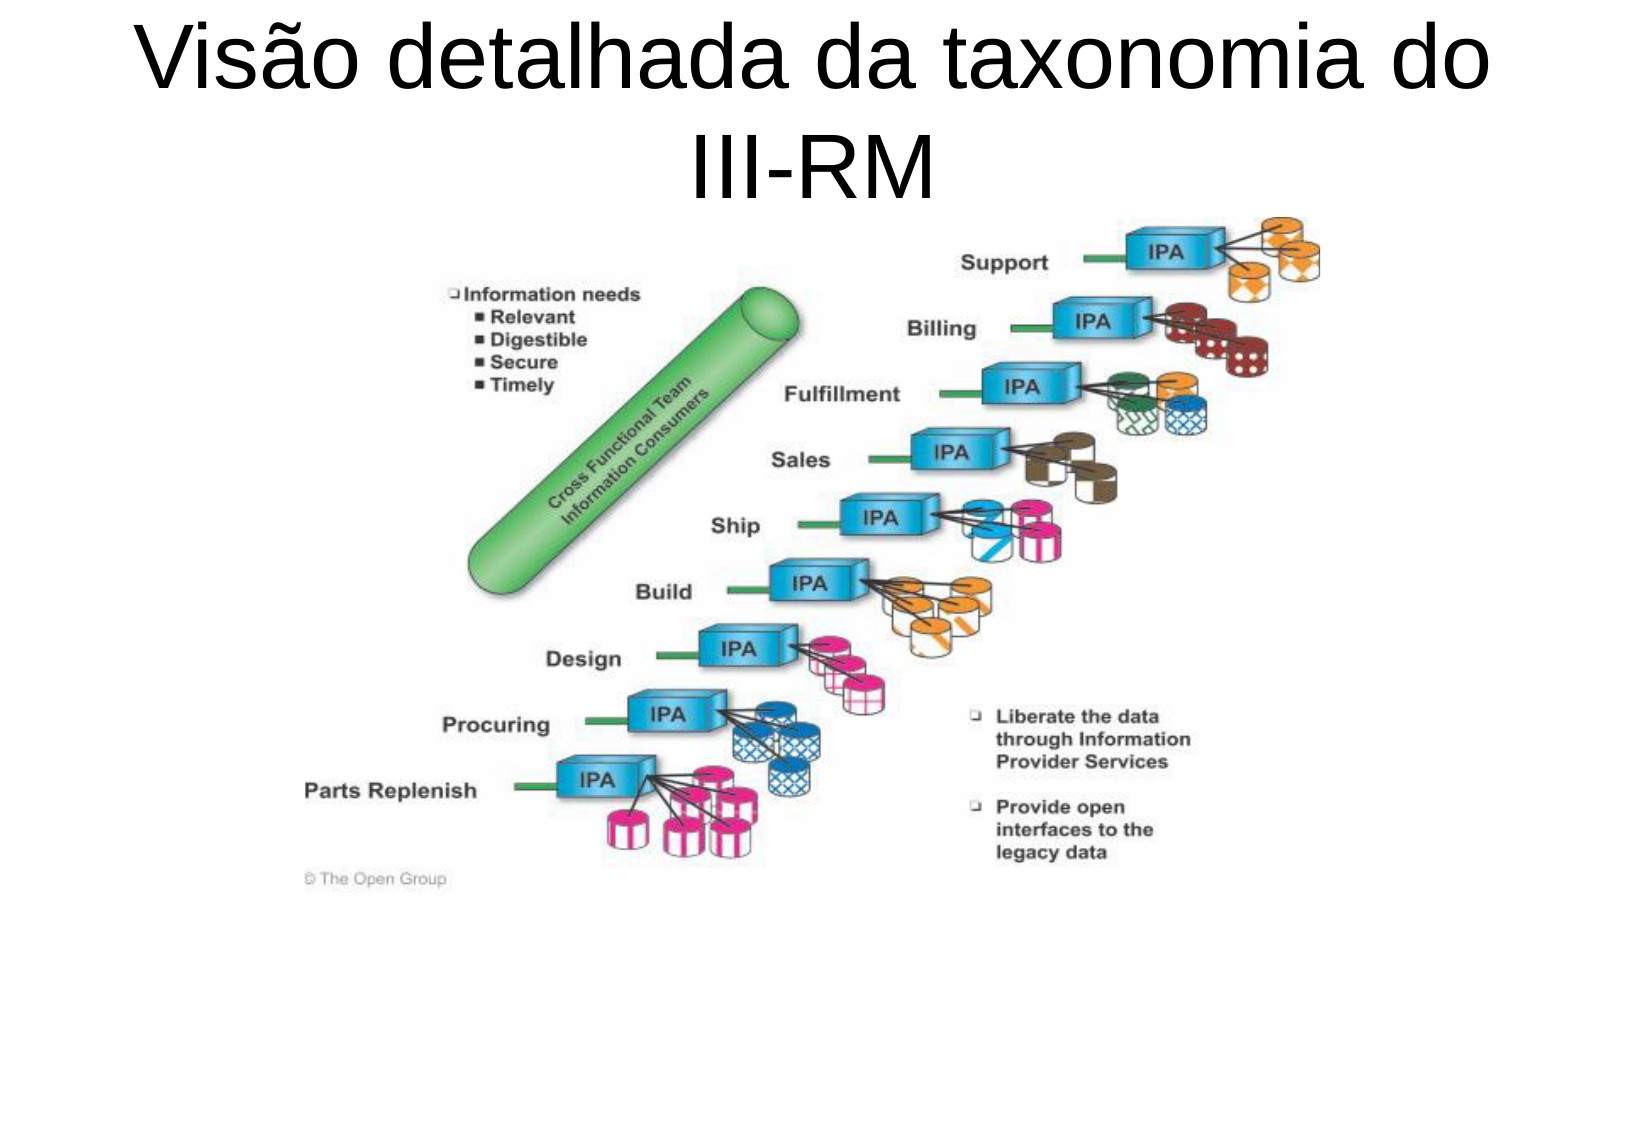

# Visão detalhada da taxonomia do III-RM